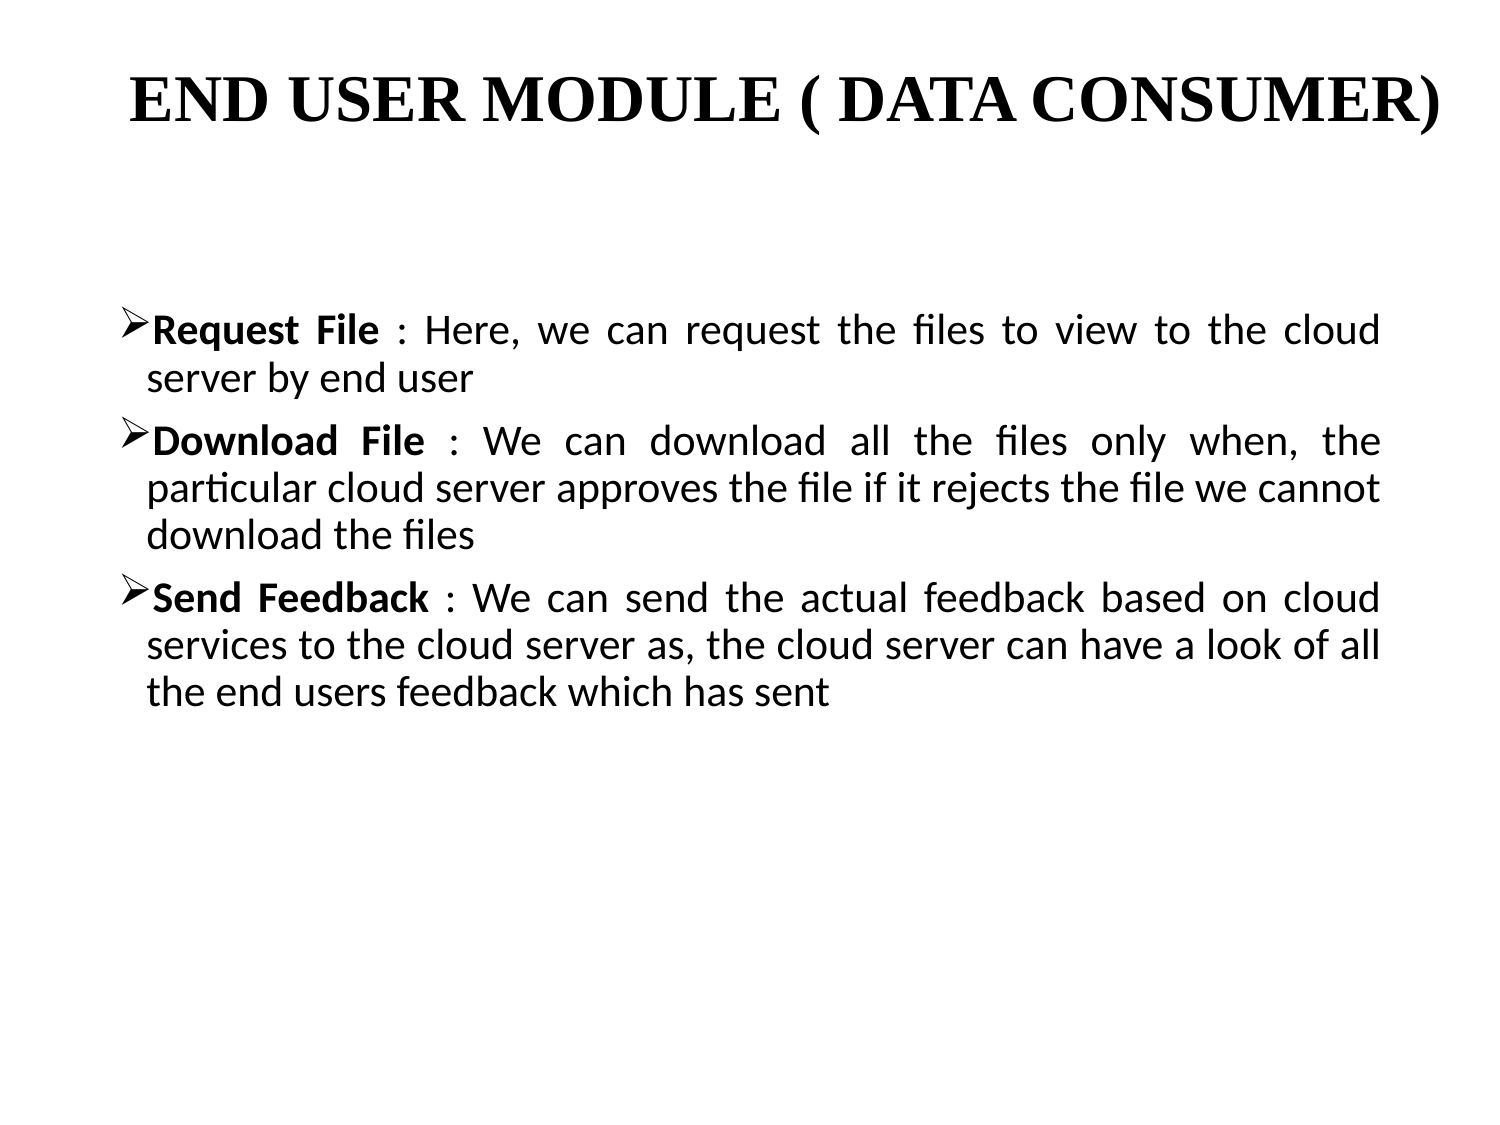

# END USER MODULE ( DATA CONSUMER)
Request File : Here, we can request the files to view to the cloud server by end user
Download File : We can download all the files only when, the particular cloud server approves the file if it rejects the file we cannot download the files
Send Feedback : We can send the actual feedback based on cloud services to the cloud server as, the cloud server can have a look of all the end users feedback which has sent